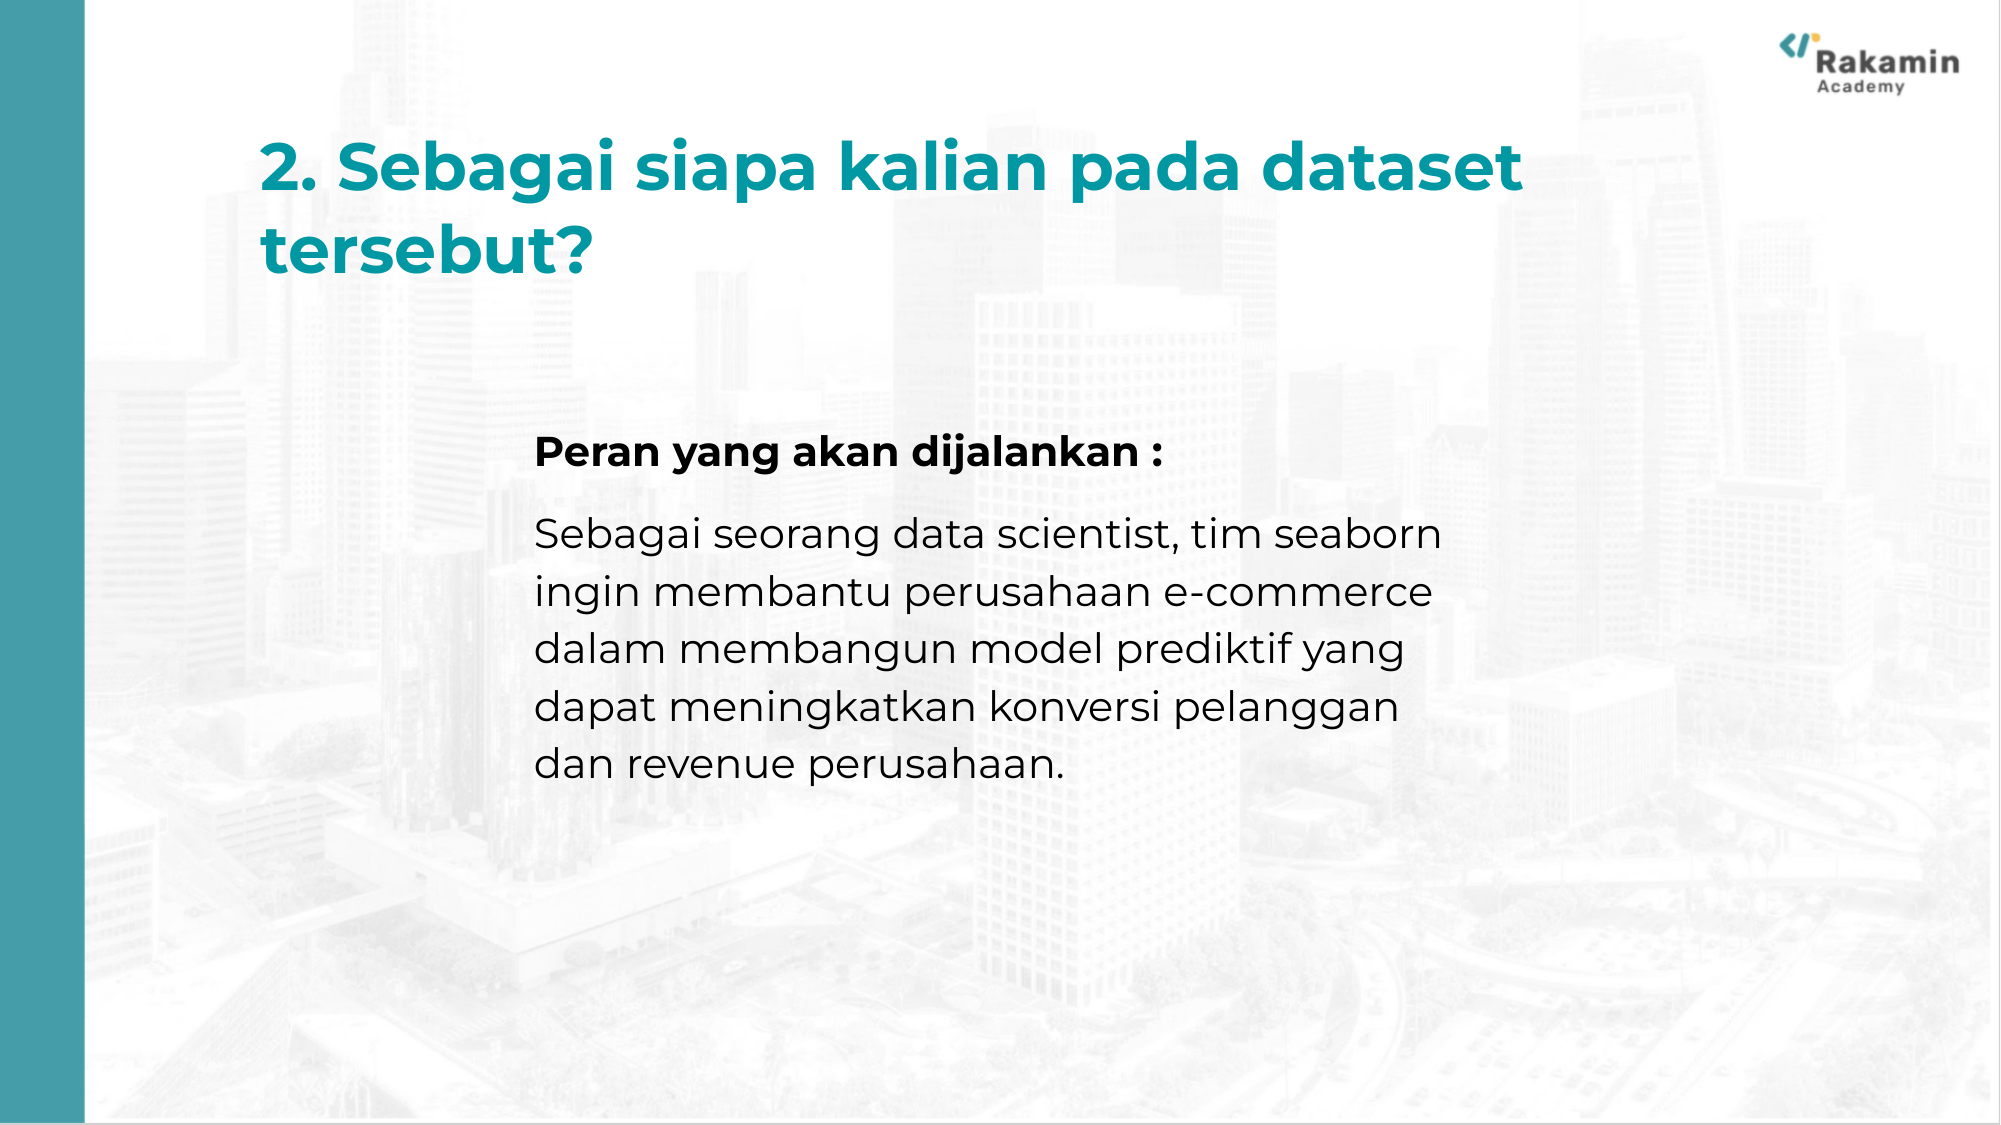

2. Sebagai siapa kalian pada dataset tersebut?
Peran yang akan dijalankan :
Sebagai seorang data scientist, tim seaborn ingin membantu perusahaan e-commerce dalam membangun model prediktif yang dapat meningkatkan konversi pelanggan dan revenue perusahaan.